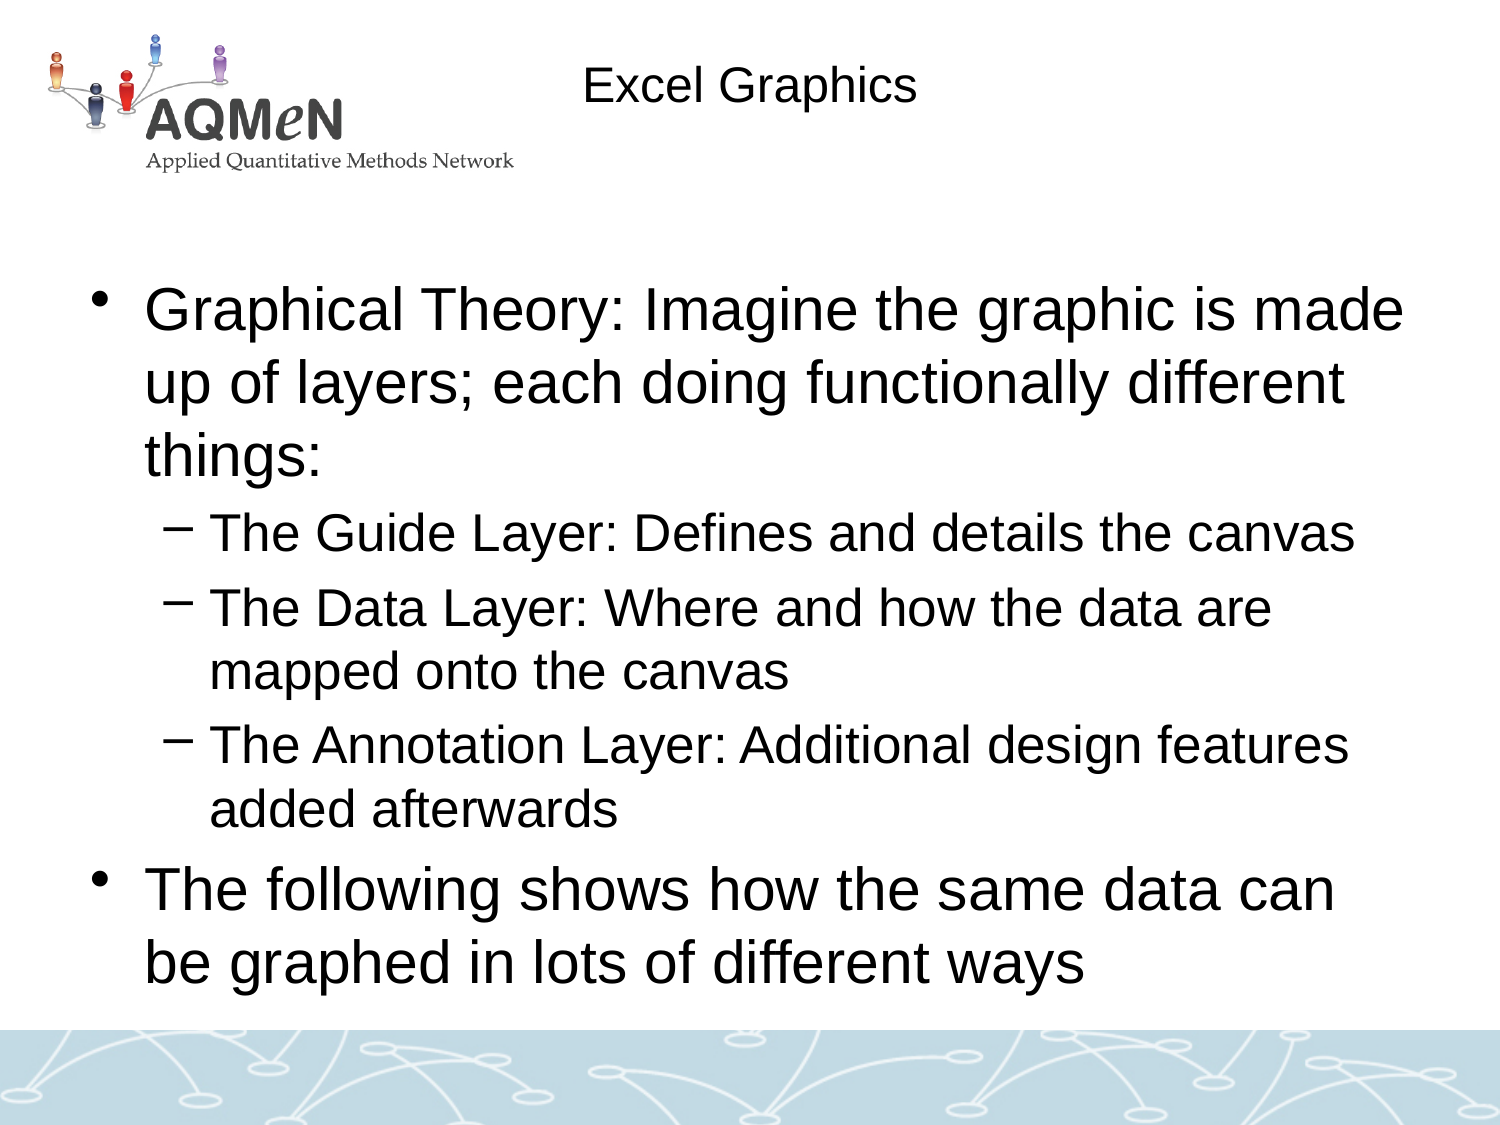

# Excel Graphics
Graphical Theory: Imagine the graphic is made up of layers; each doing functionally different things:
The Guide Layer: Defines and details the canvas
The Data Layer: Where and how the data are mapped onto the canvas
The Annotation Layer: Additional design features added afterwards
The following shows how the same data can be graphed in lots of different ways